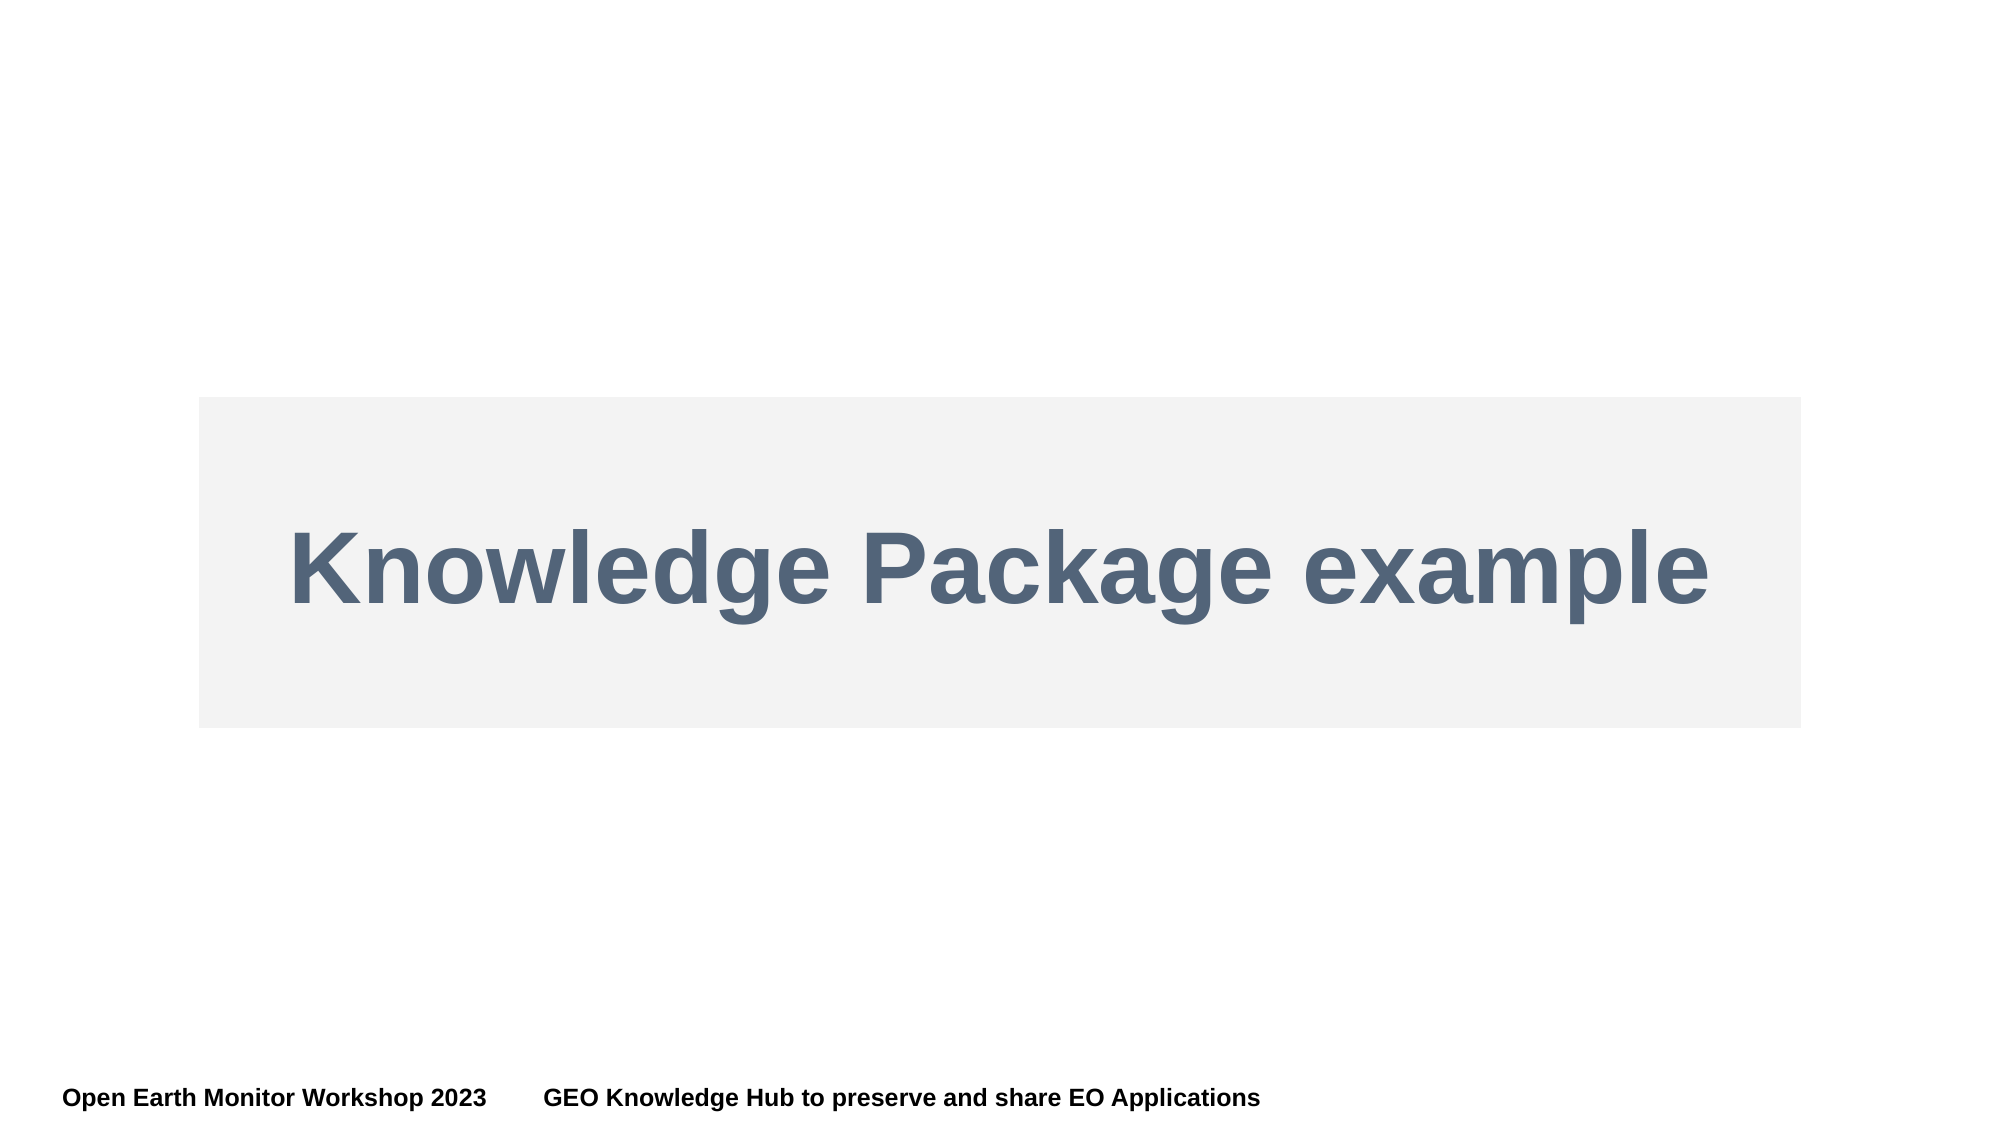

Knowledge Package example
06/16/2023
Open Earth Monitor Workshop 2023
GEO Knowledge Hub to preserve and share EO Applications